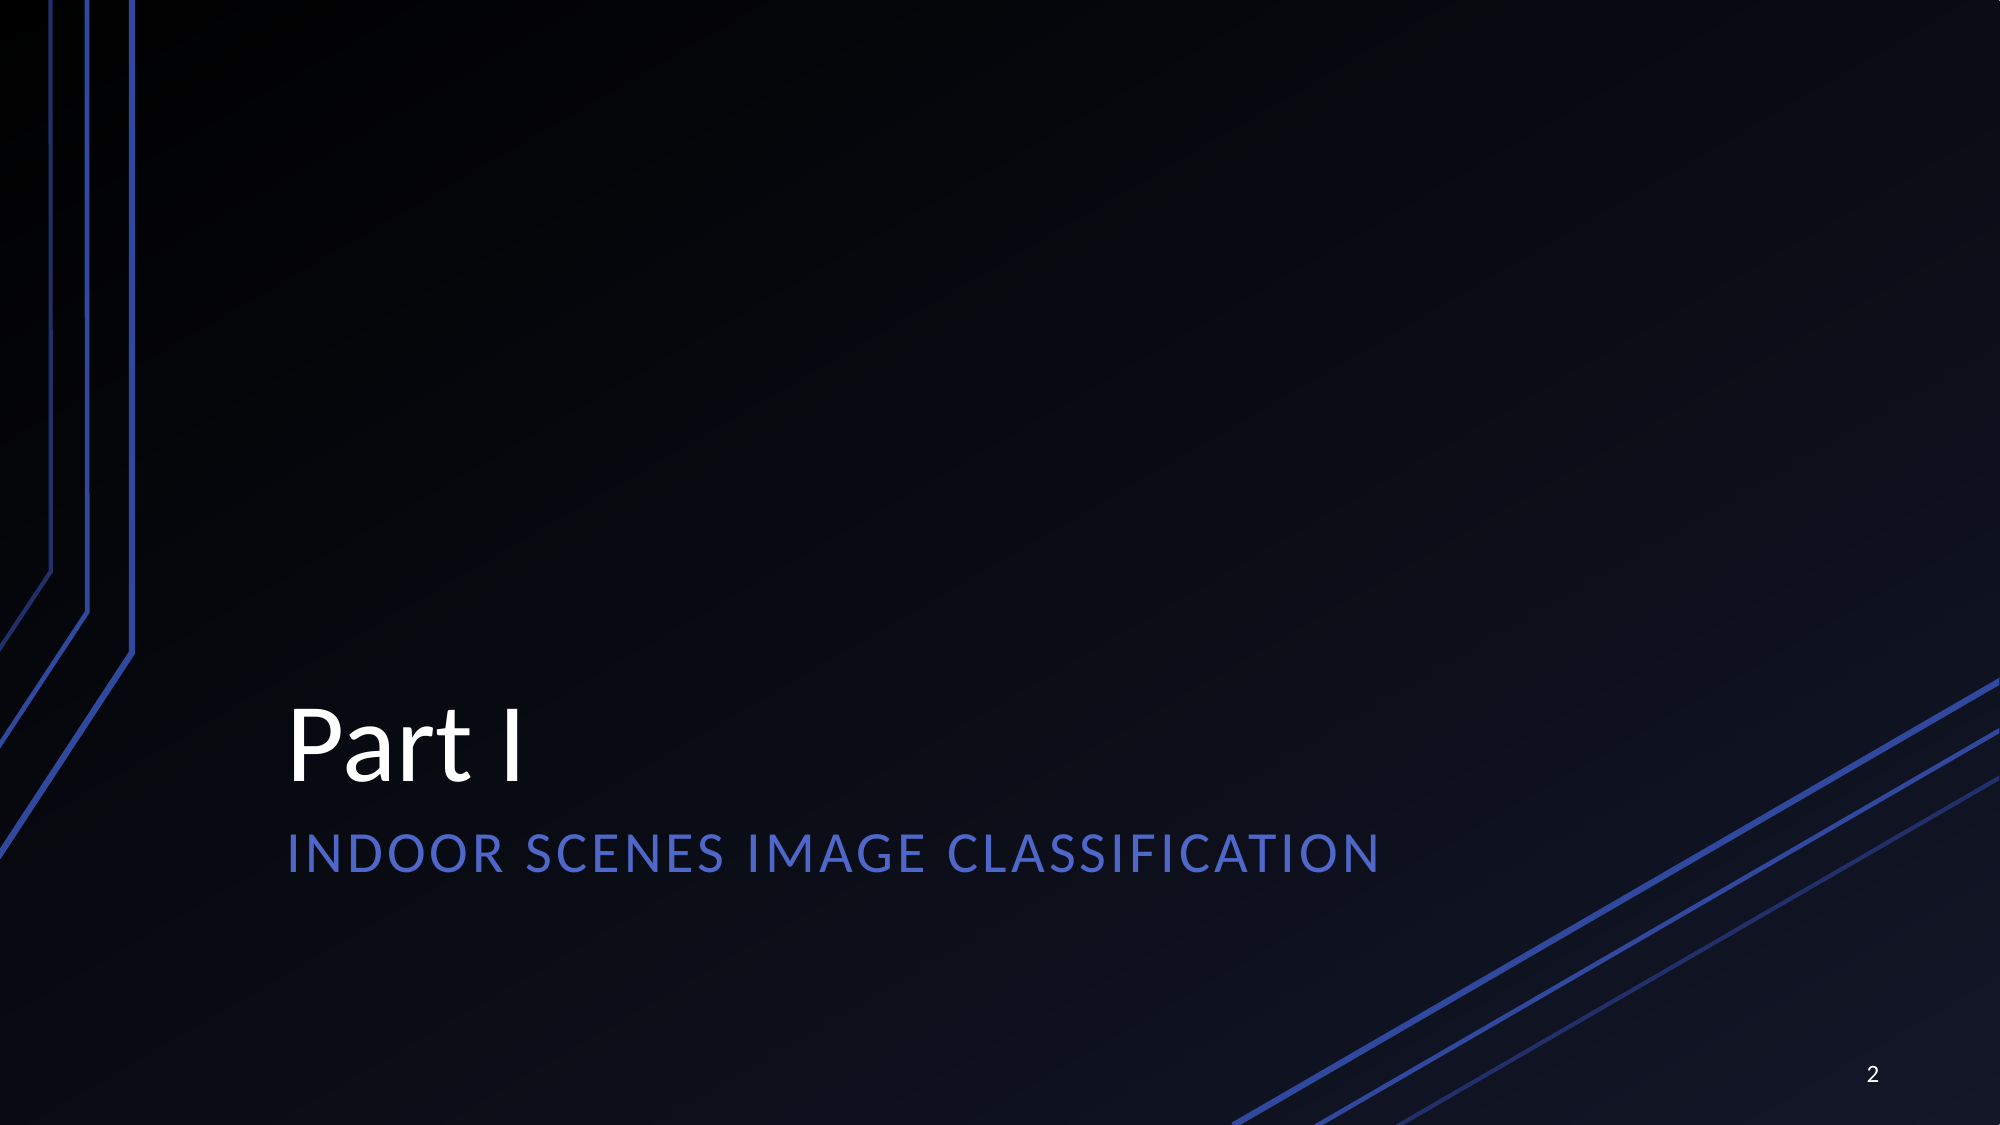

# Part I
Indoor Scenes Image Classification
2